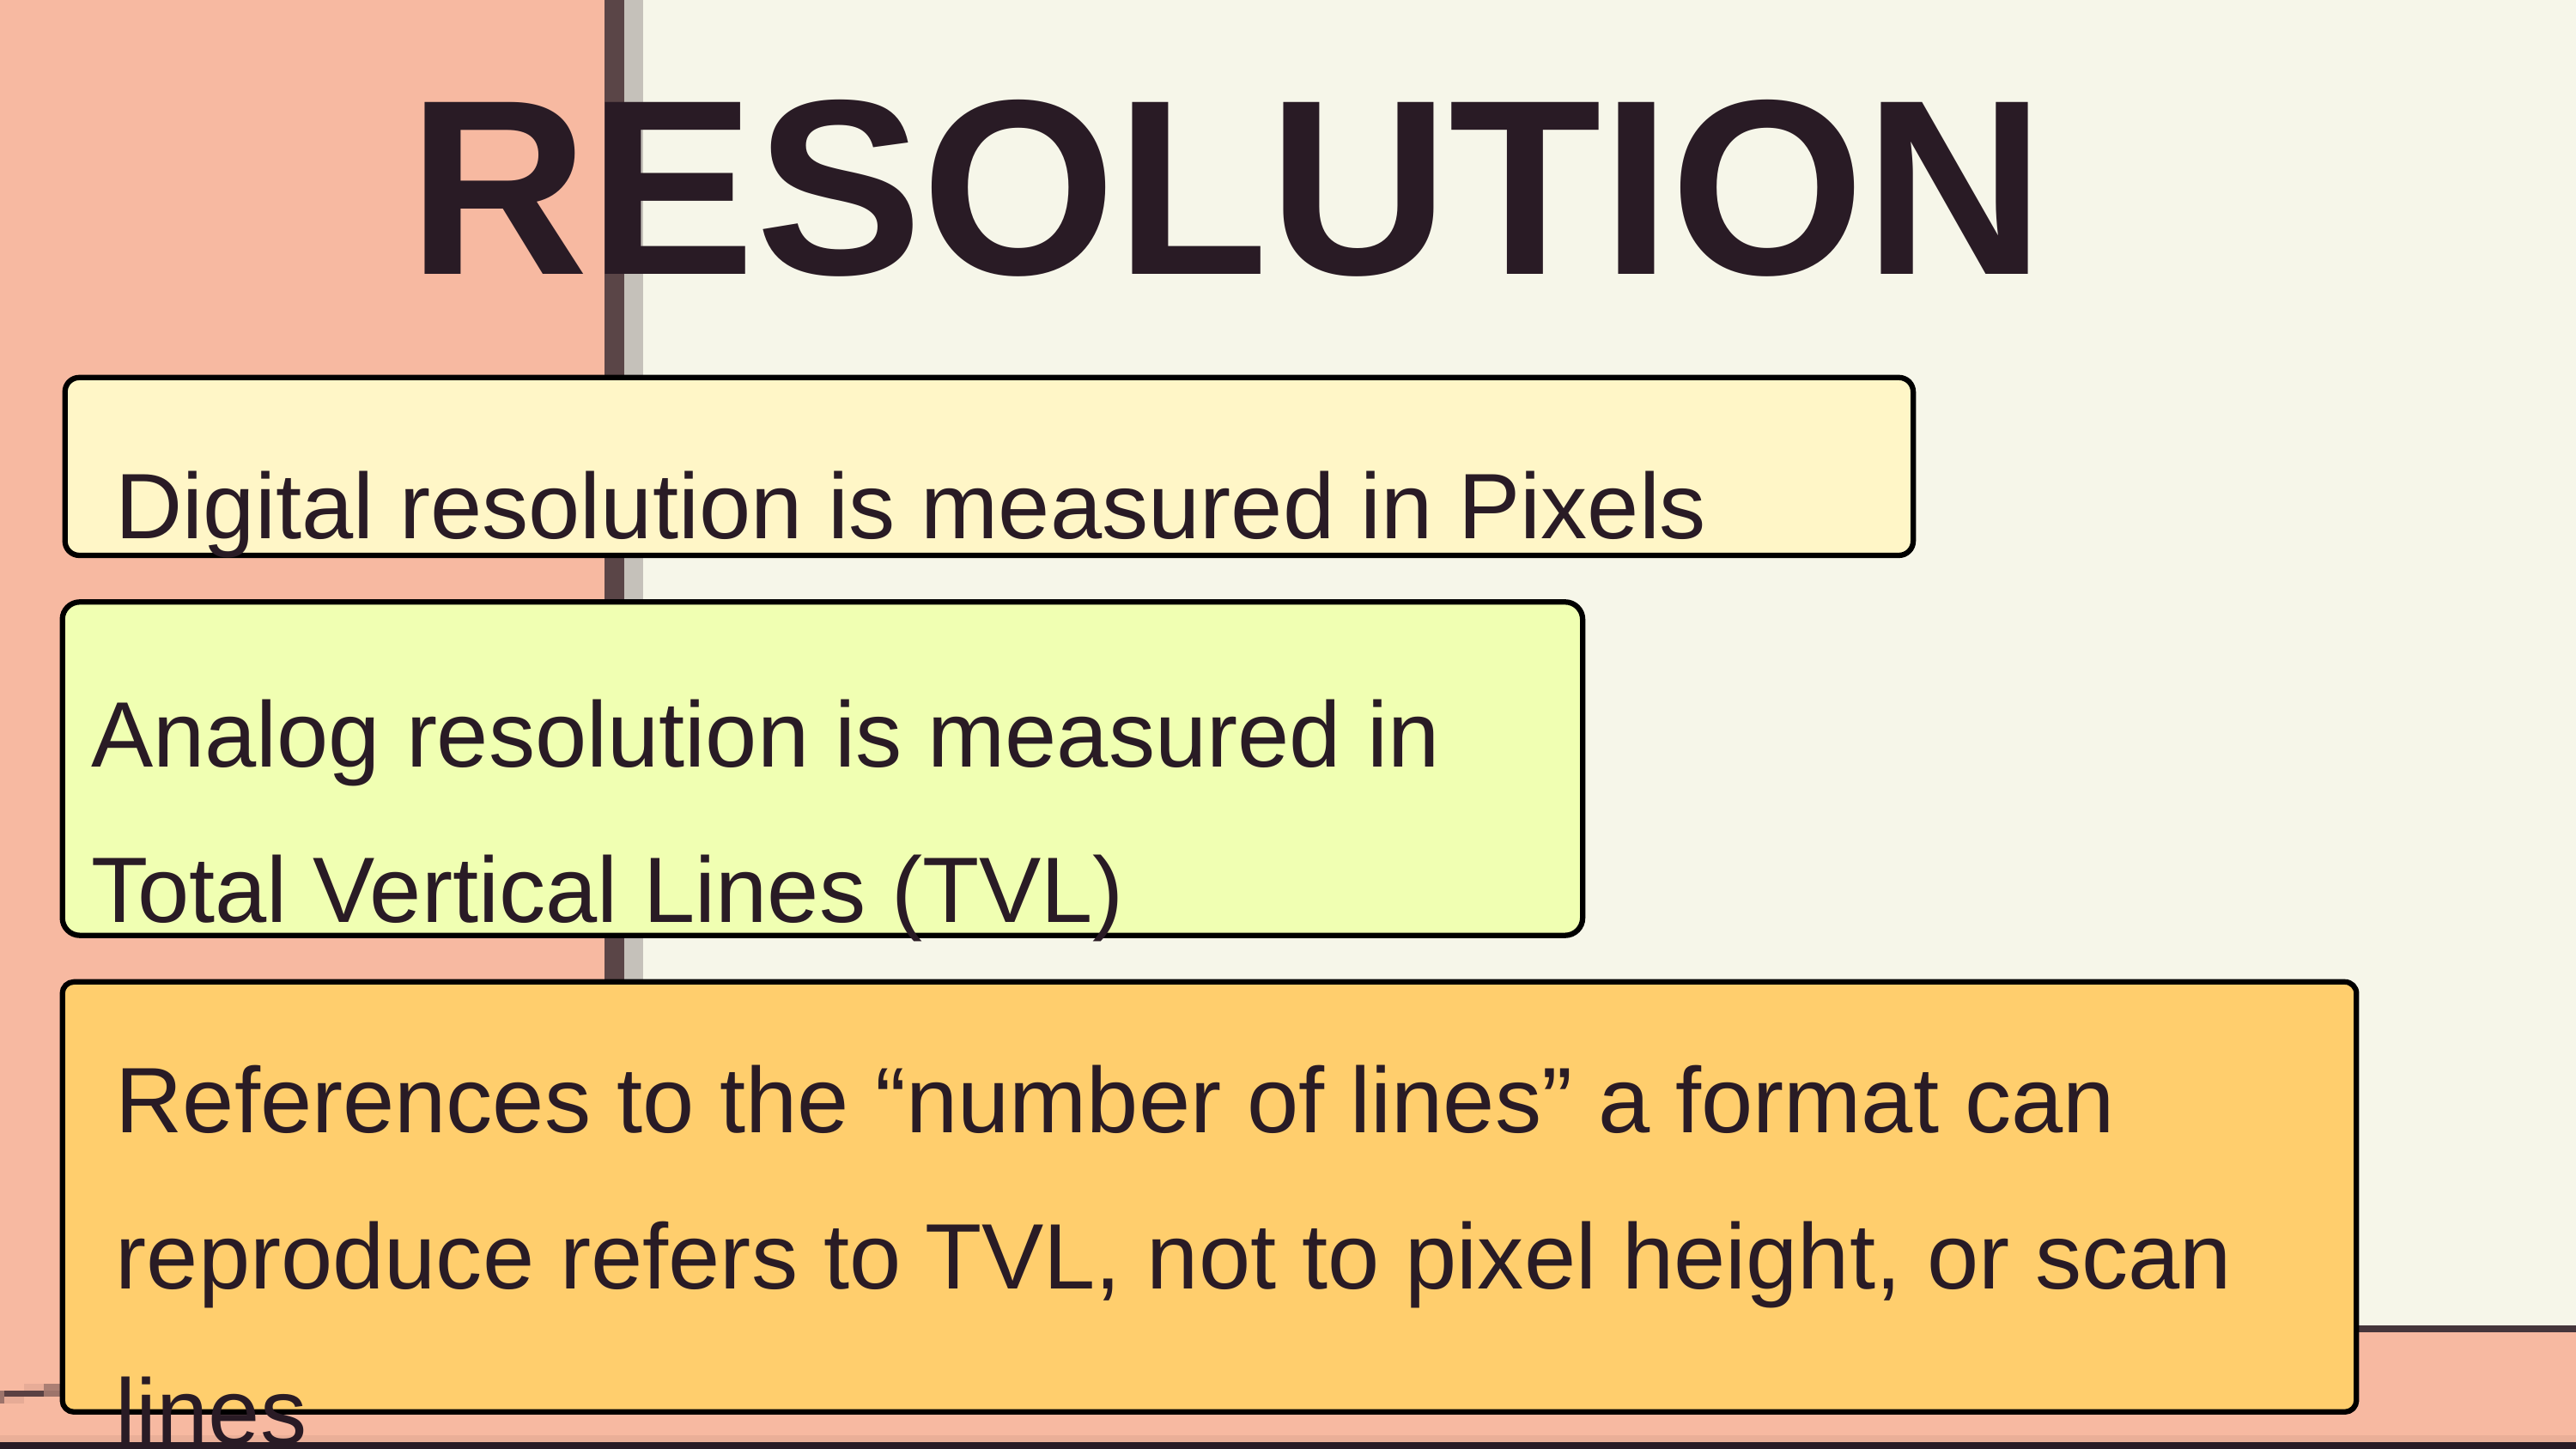

RESOLUTION

Digital resolution is measured in Pixels

Analog resolution is measured in
Total Vertical Lines (TVL)

References to the “number of lines” a format can reproduce refers to TVL, not to pixel height, or scan lines